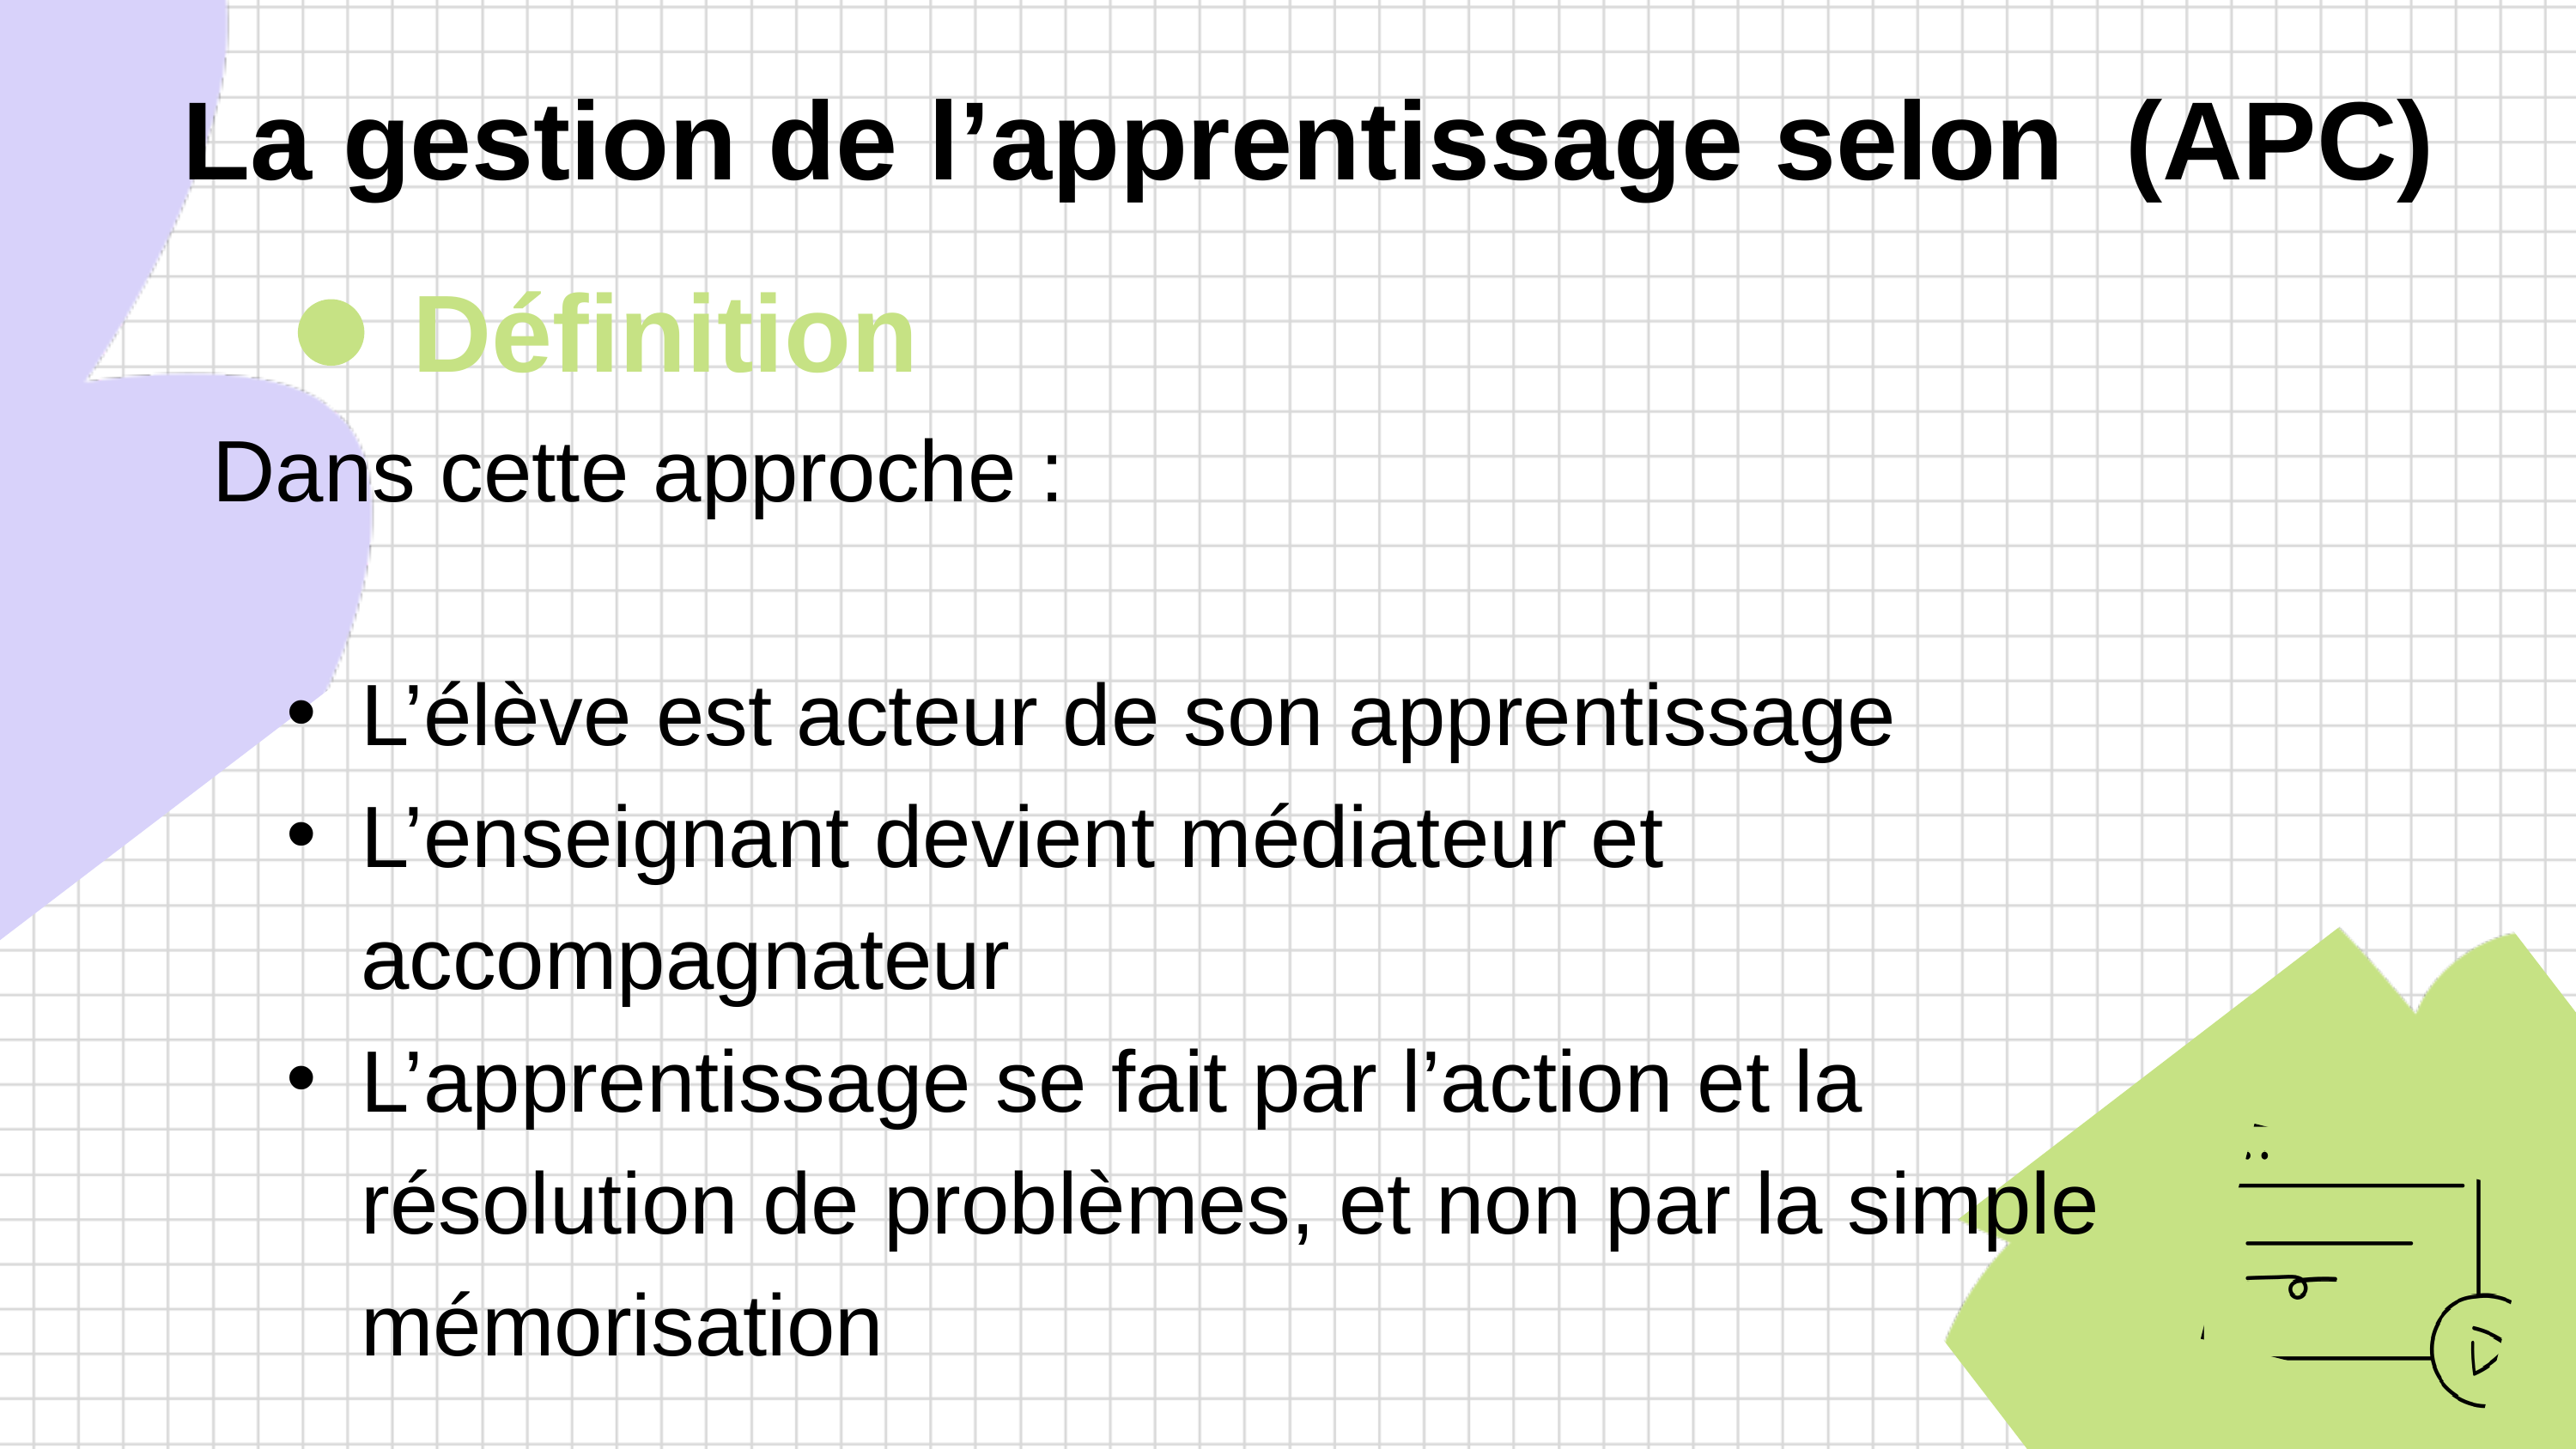

La gestion de l’apprentissage selon  (APC)
Définition

Dans cette approche :

L’élève est acteur de son apprentissage
L’enseignant devient médiateur et accompagnateur
L’apprentissage se fait par l’action et la résolution de problèmes, et non par la simple mémorisation